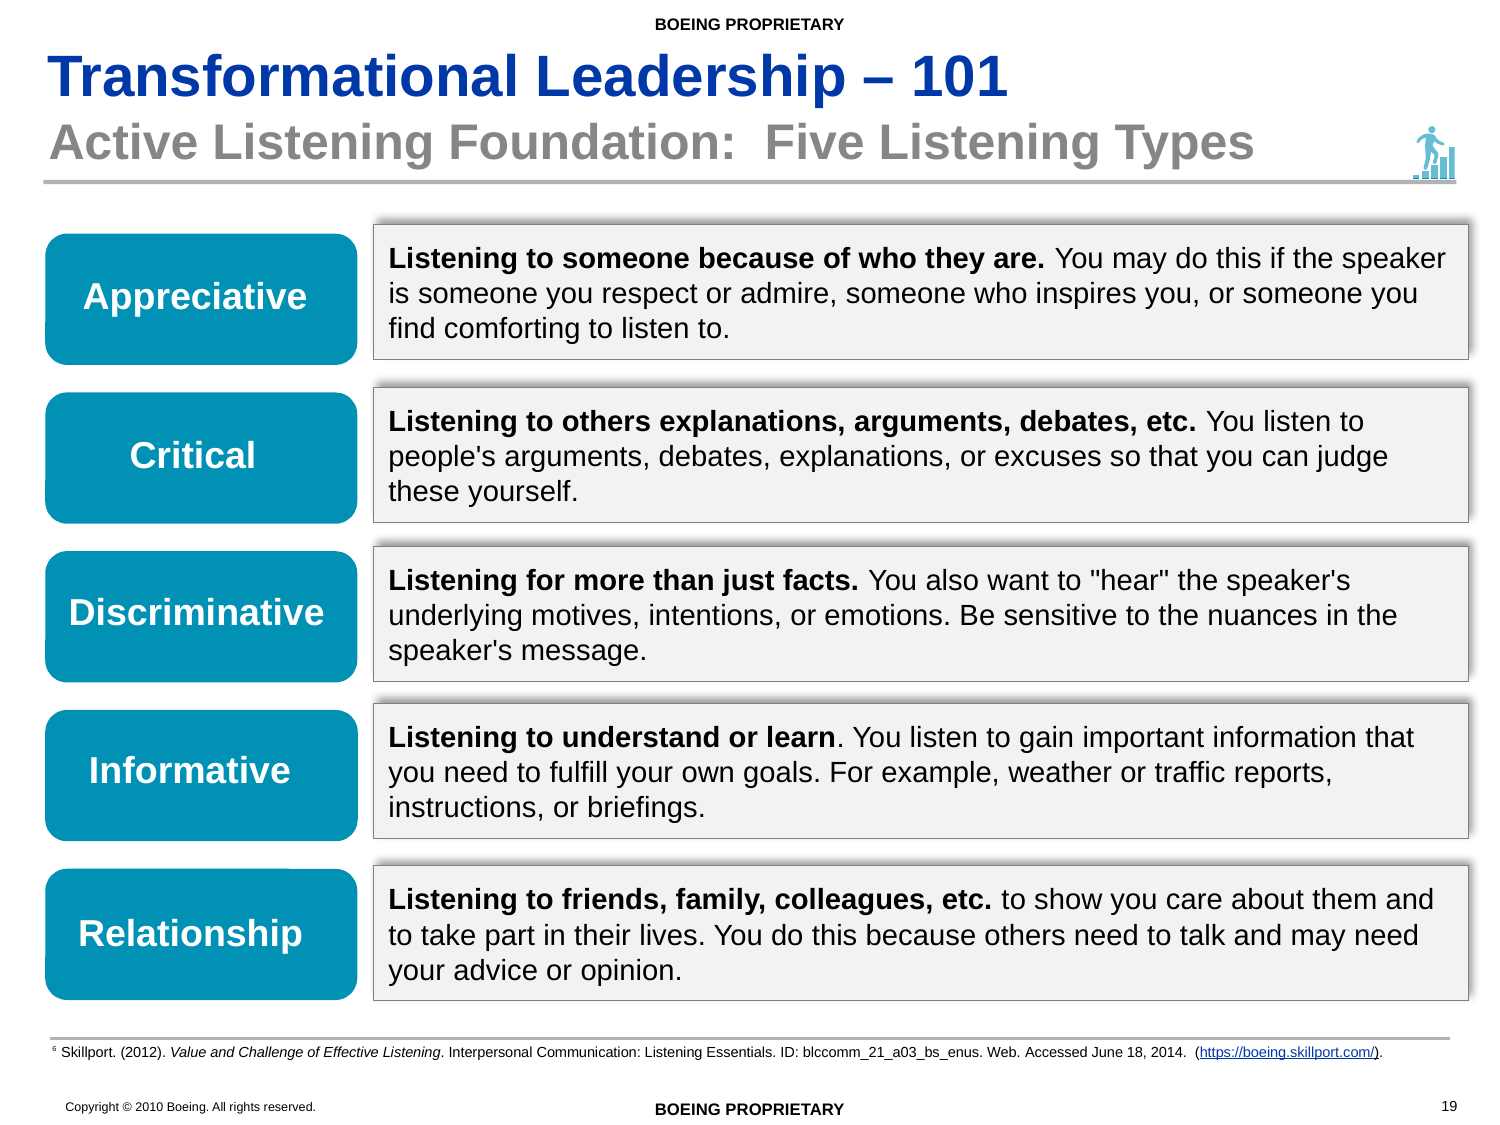

# Active Listening Foundation:  Five Listening Types
Listening to someone because of who they are. You may do this if the speaker is someone you respect or admire, someone who inspires you, or someone you find comforting to listen to.

Appreciative
Listening to others explanations, arguments, debates, etc. You listen to people's arguments, debates, explanations, or excuses so that you can judge these yourself.

Critical
Listening for more than just facts. You also want to "hear" the speaker's underlying motives, intentions, or emotions. Be sensitive to the nuances in the speaker's message.

Discriminative
Listening to understand or learn. You listen to gain important information that you need to fulfill your own goals. For example, weather or traffic reports, instructions, or briefings.

Informative
Listening to friends, family, colleagues, etc. to show you care about them and to take part in their lives. You do this because others need to talk and may need your advice or opinion.

Relationship
6 Skillport. (2012). Value and Challenge of Effective Listening. Interpersonal Communication: Listening Essentials. ID: blccomm_21_a03_bs_enus. Web. Accessed June 18, 2014.  (https://boeing.skillport.com/).
19